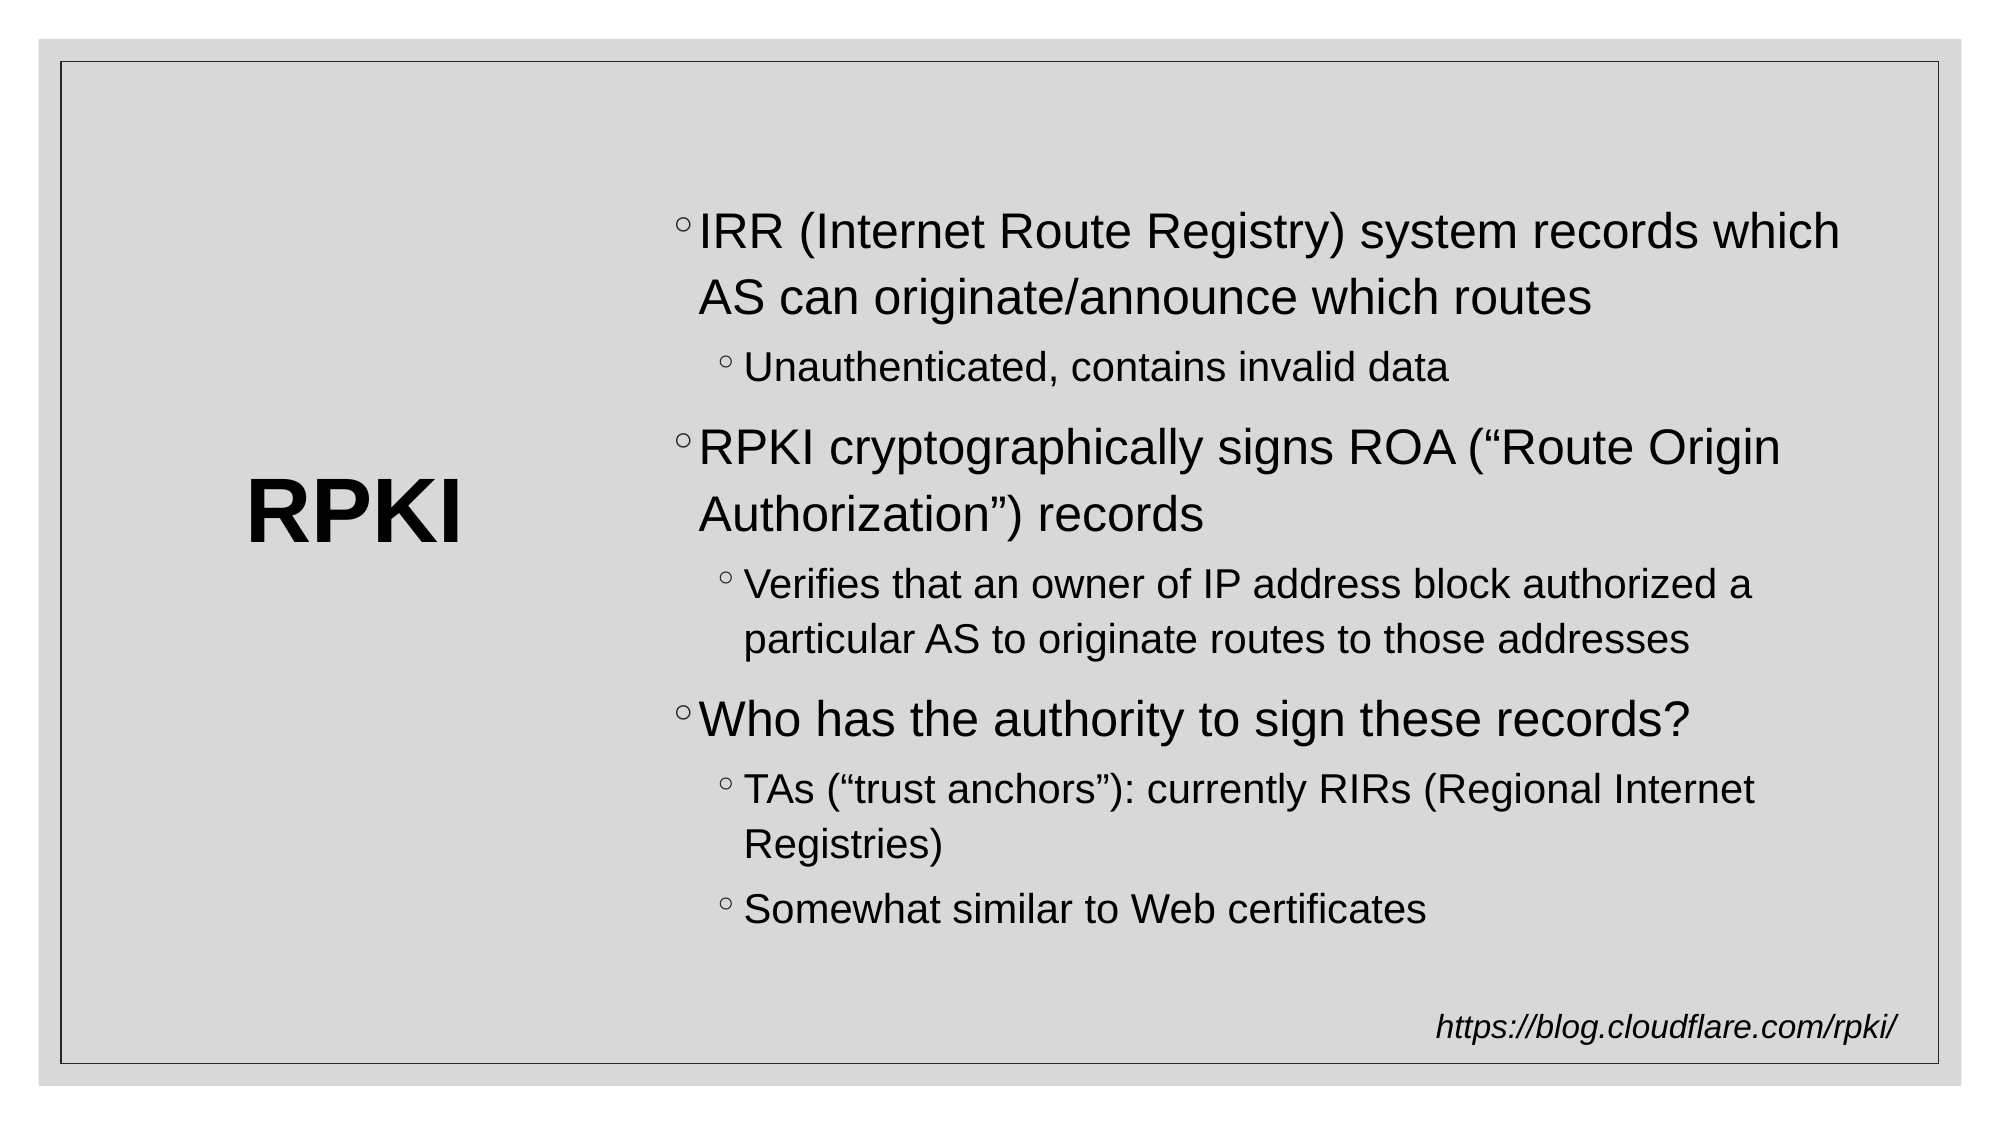

# RPKI
IRR (Internet Route Registry) system records which AS can originate/announce which routes
Unauthenticated, contains invalid data
RPKI cryptographically signs ROA (“Route Origin Authorization”) records
Verifies that an owner of IP address block authorized a particular AS to originate routes to those addresses
Who has the authority to sign these records?
TAs (“trust anchors”): currently RIRs (Regional Internet Registries)
Somewhat similar to Web certificates
https://blog.cloudflare.com/rpki/